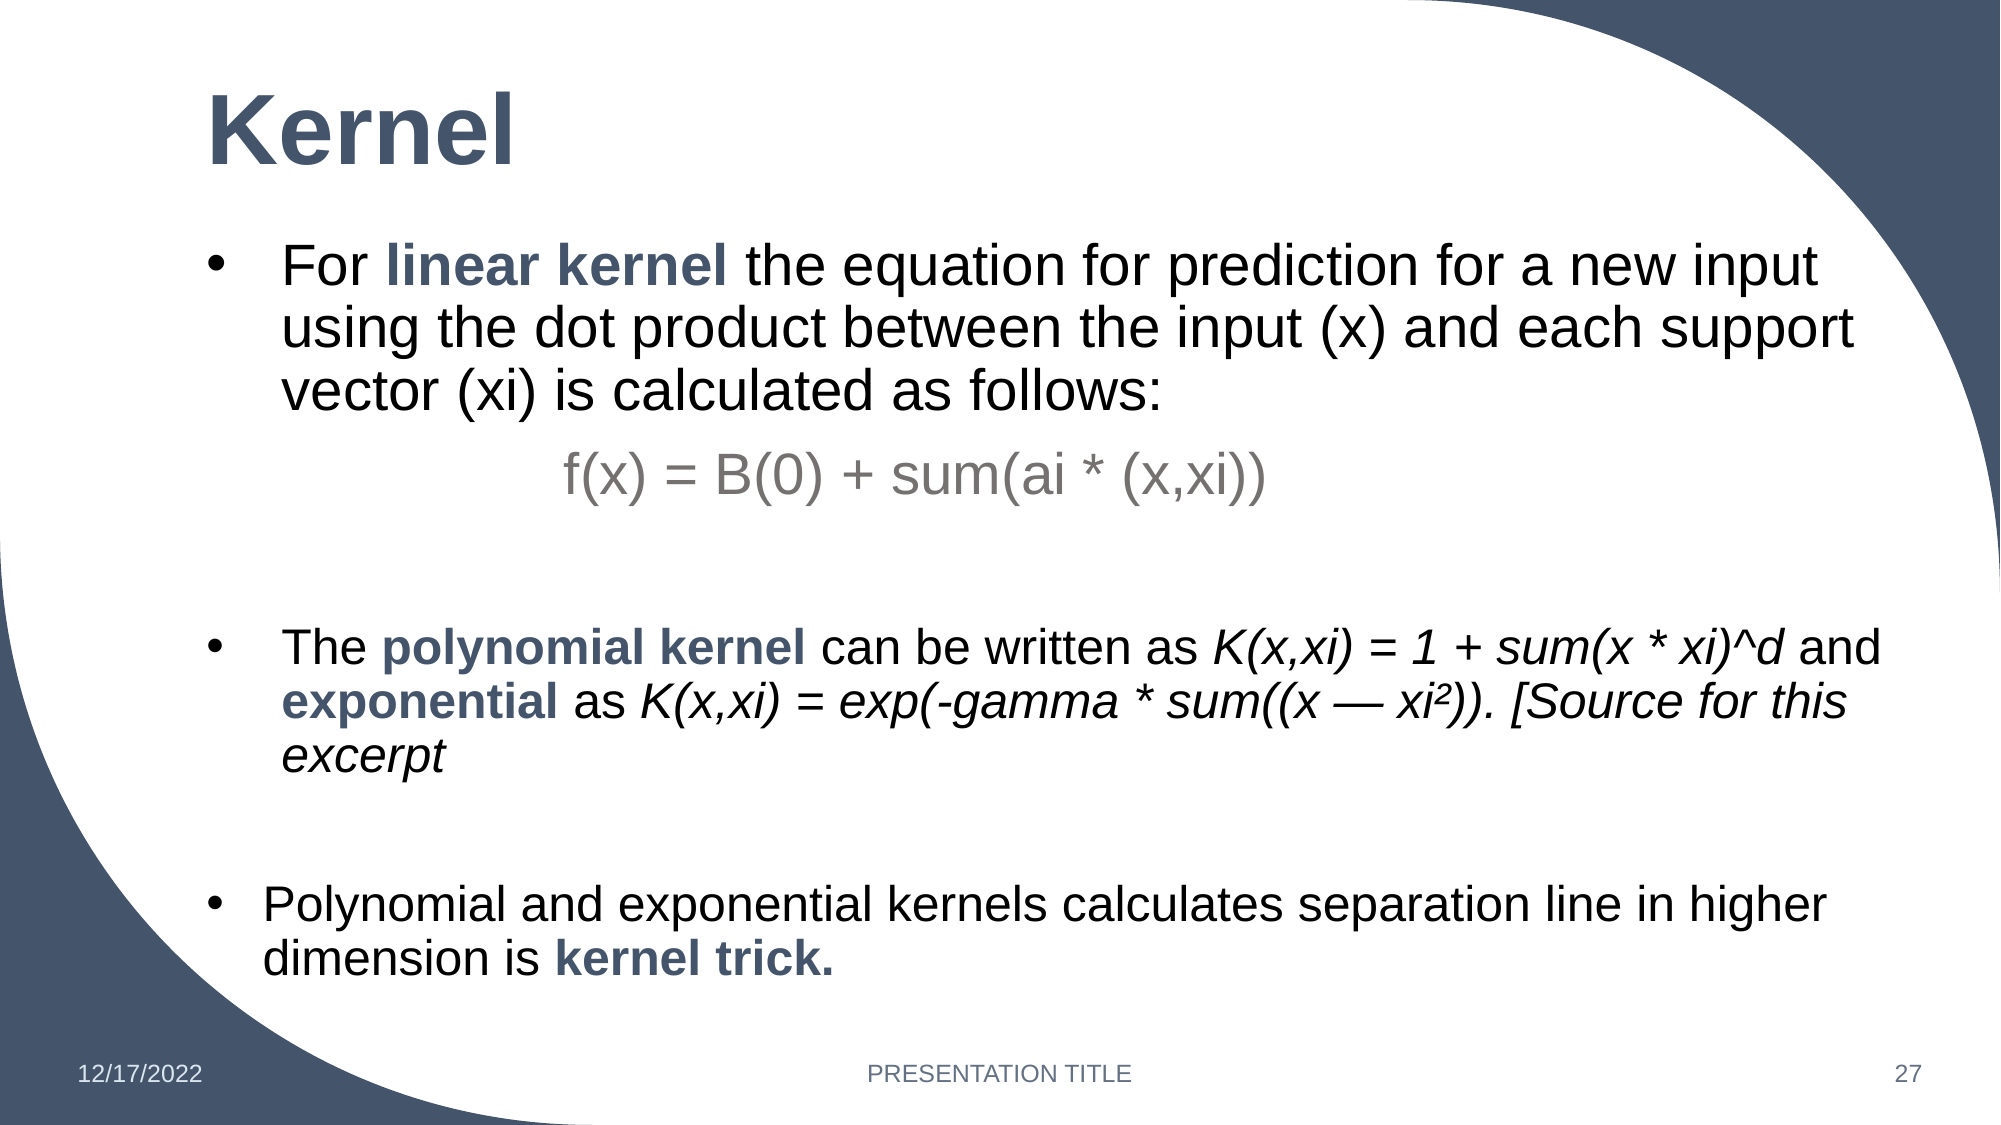

# Kernel
For linear kernel the equation for prediction for a new input using the dot product between the input (x) and each support vector (xi) is calculated as follows:
                      f(x) = B(0) + sum(ai * (x,xi))

The polynomial kernel can be written as K(x,xi) = 1 + sum(x * xi)^d and exponential as K(x,xi) = exp(-gamma * sum((x — xi²)). [Source for this excerpt

Polynomial and exponential kernels calculates separation line in higher dimension is kernel trick.

12/17/2022
PRESENTATION TITLE
27